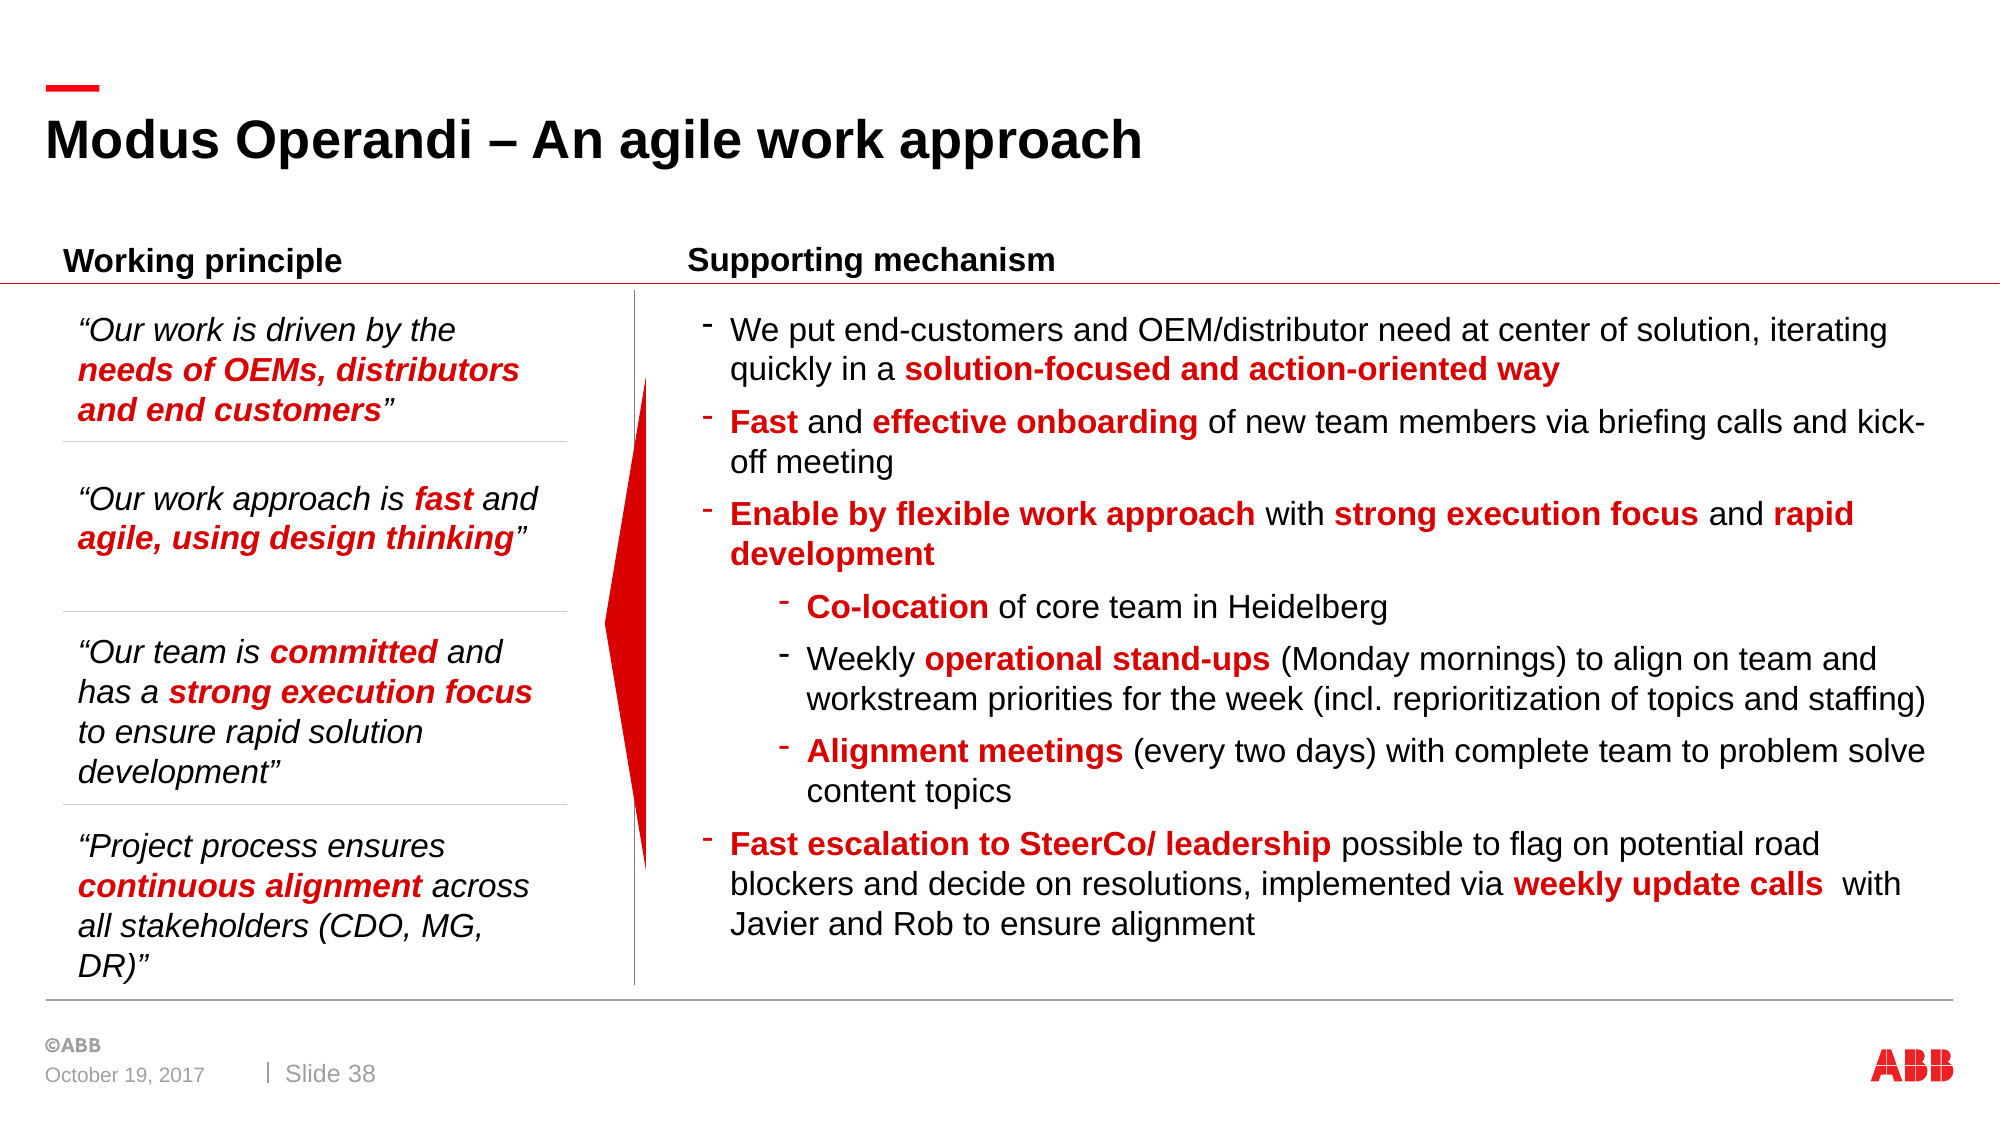

# Modus Operandi – An agile work approach
Supporting mechanism
Working principle

We put end-customers and OEM/distributor need at center of solution, iterating quickly in a solution-focused and action-oriented way
Fast and effective onboarding of new team members via briefing calls and kick-off meeting
Enable by flexible work approach with strong execution focus and rapid development
Co-location of core team in Heidelberg
Weekly operational stand-ups (Monday mornings) to align on team and workstream priorities for the week (incl. reprioritization of topics and staffing)
Alignment meetings (every two days) with complete team to problem solve content topics
Fast escalation to SteerCo/ leadership possible to flag on potential road blockers and decide on resolutions, implemented via weekly update calls  with Javier and Rob to ensure alignment
“Our work is driven by the needs of OEMs, distributors and end customers”
“Our work approach is fast and agile, using design thinking”

“Our team is committed and has a strong execution focus to ensure rapid solution development”
“Project process ensures continuous alignment across all stakeholders (CDO, MG, DR)”